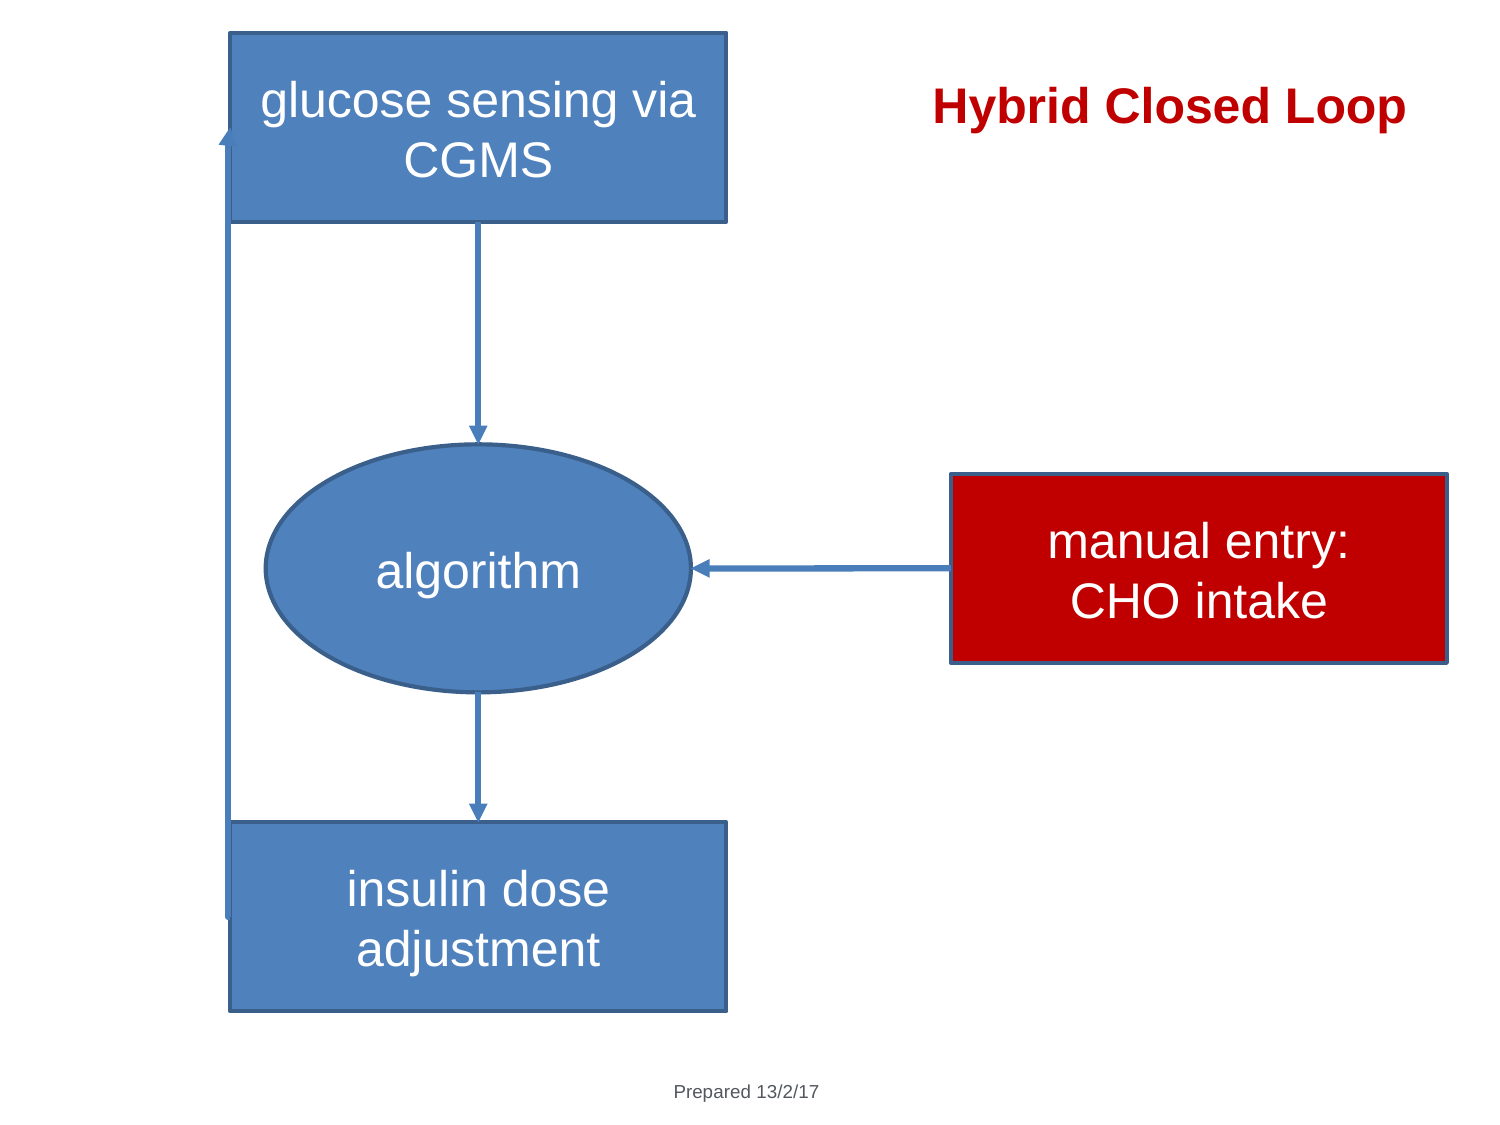

glucose sensing via CGMS
Hybrid Closed Loop
algorithm
manual entry:
CHO intake
insulin dose adjustment